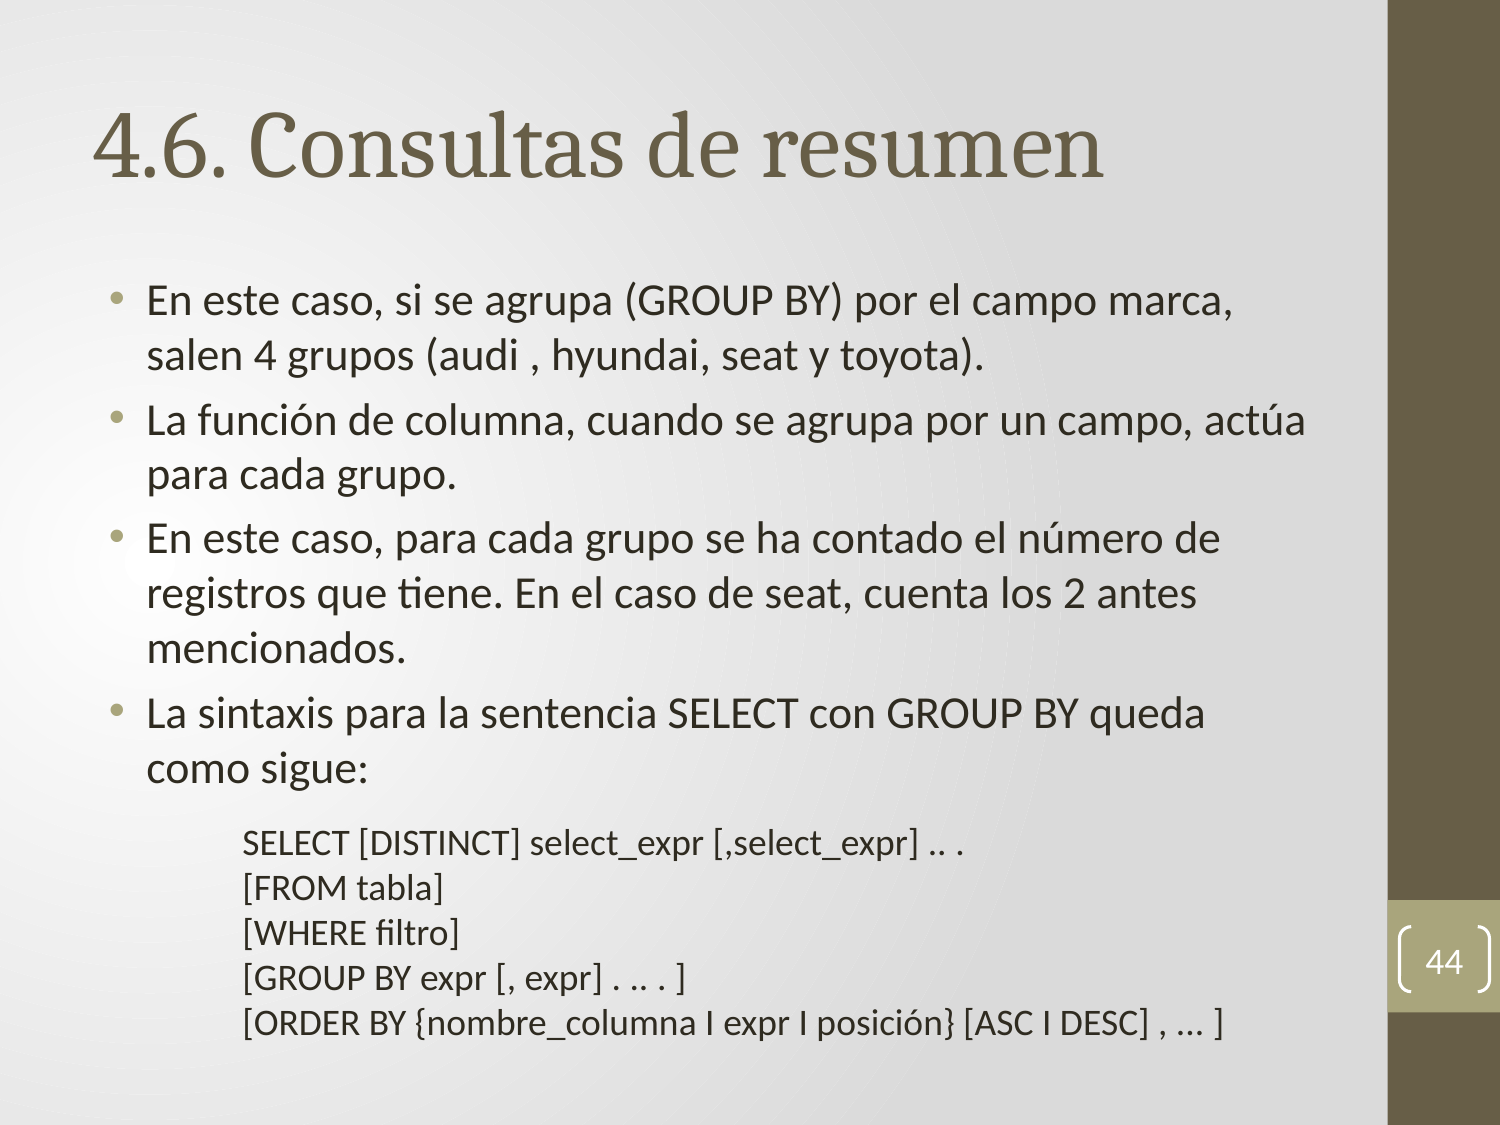

# 4.6. Consultas de resumen
En este caso, si se agrupa (GROUP BY) por el campo marca, salen 4 grupos (audi , hyundai, seat y toyota).
La función de columna, cuando se agrupa por un campo, actúa para cada grupo.
En este caso, para cada grupo se ha contado el número de registros que tiene. En el caso de seat, cuenta los 2 antes mencionados.
La sintaxis para la sentencia SELECT con GROUP BY queda como sigue:
SELECT [DISTINCT] select_expr [,select_expr] .. .
[FROM tabla]
[WHERE filtro]
[GROUP BY expr [, expr] . .. . ]
[ORDER BY {nombre_columna I expr I posición} [ASC I DESC] , ... ]
44